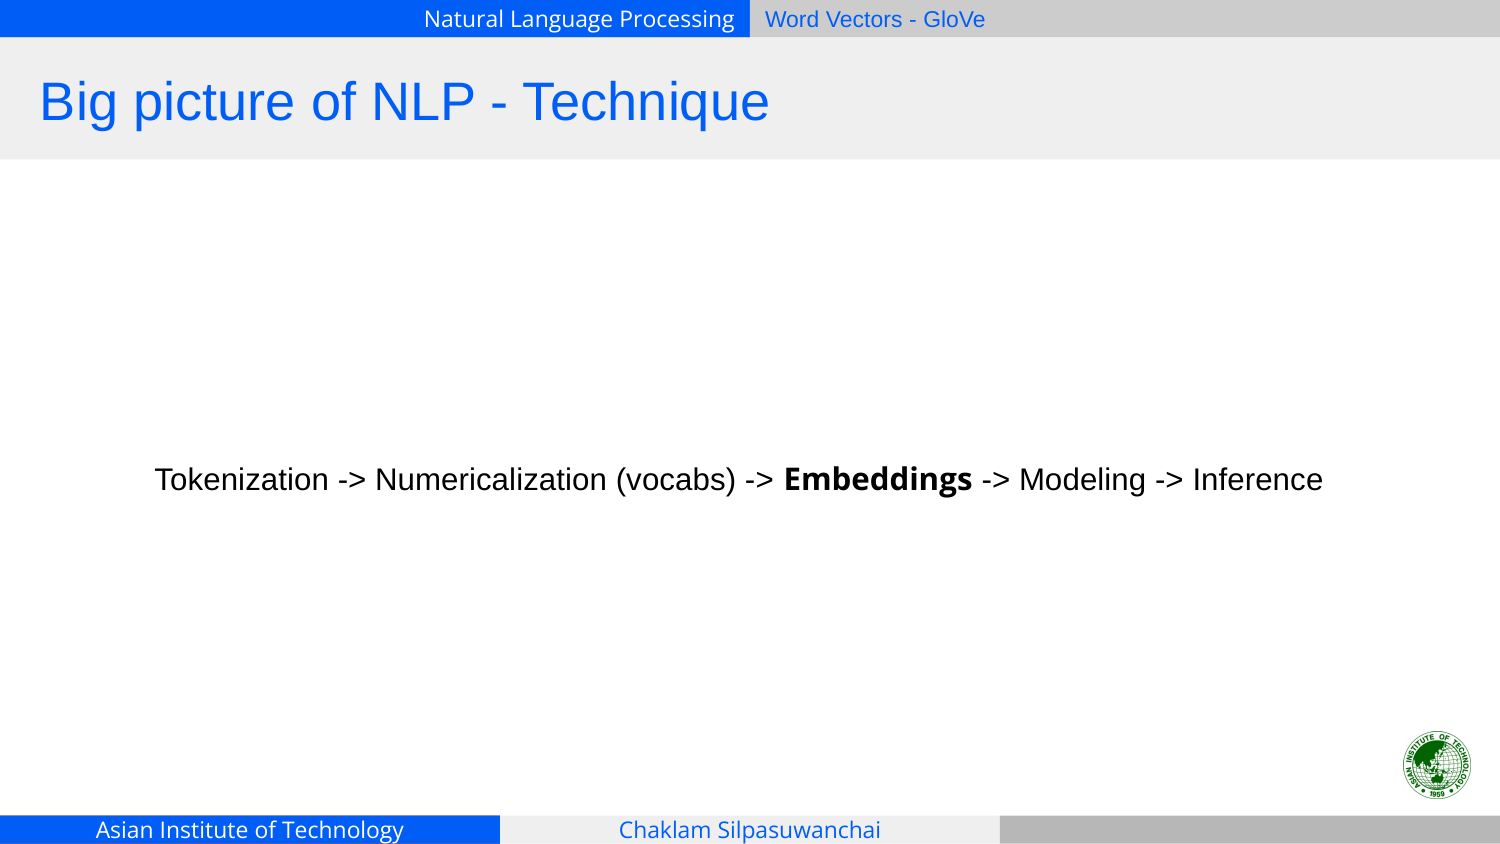

# Big picture of NLP - Technique
Tokenization -> Numericalization (vocabs) -> Embeddings -> Modeling -> Inference